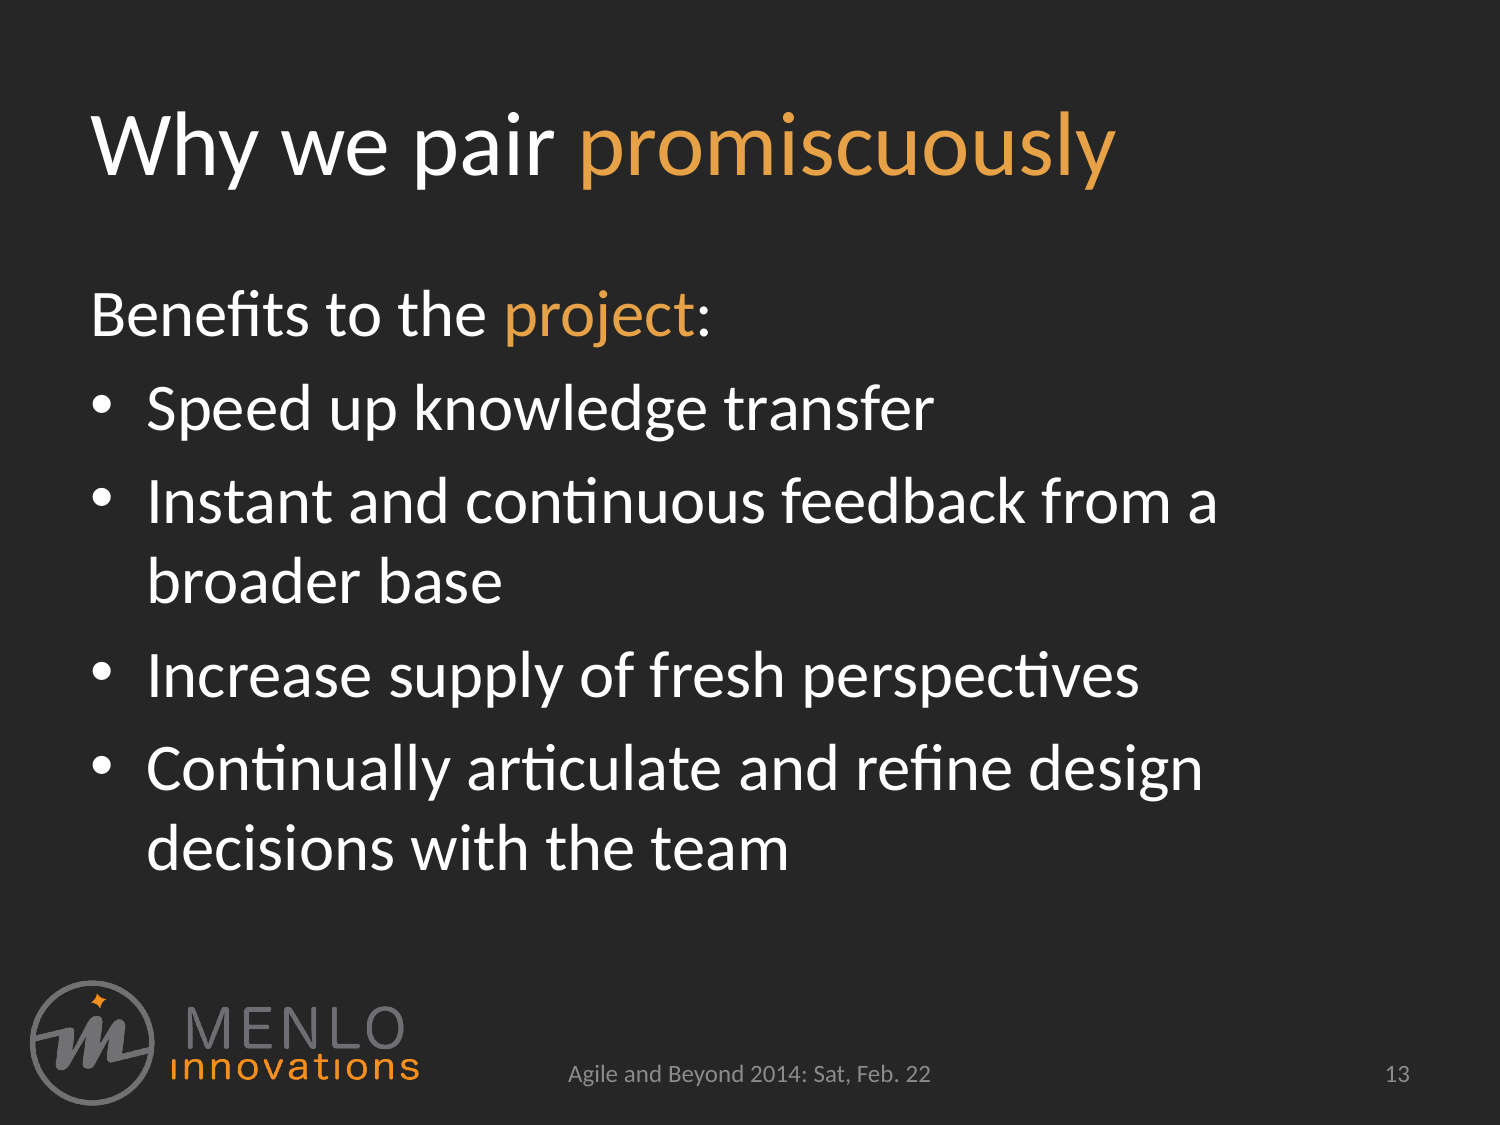

# Why we pair promiscuously
Benefits to the project:
Speed up knowledge transfer
Instant and continuous feedback from a broader base
Increase supply of fresh perspectives
Continually articulate and refine design decisions with the team

Agile and Beyond 2014: Sat, Feb. 22
13